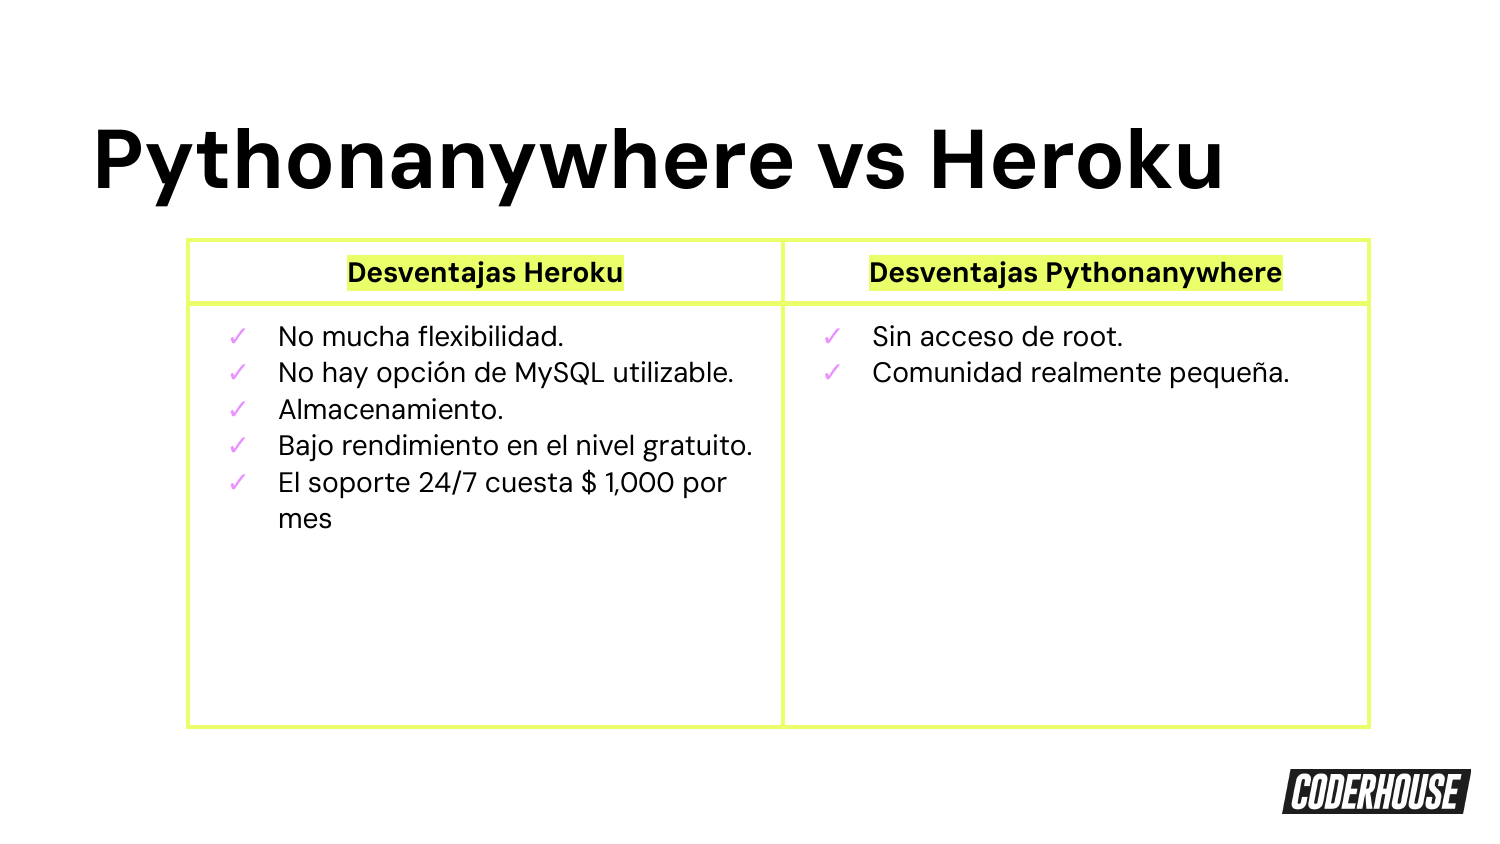

Pythonanywhere vs Heroku
| Desventajas Heroku | Desventajas Pythonanywhere |
| --- | --- |
| No mucha flexibilidad. No hay opción de MySQL utilizable. Almacenamiento. Bajo rendimiento en el nivel gratuito. El soporte 24/7 cuesta $ 1,000 por mes | Sin acceso de root. Comunidad realmente pequeña. |